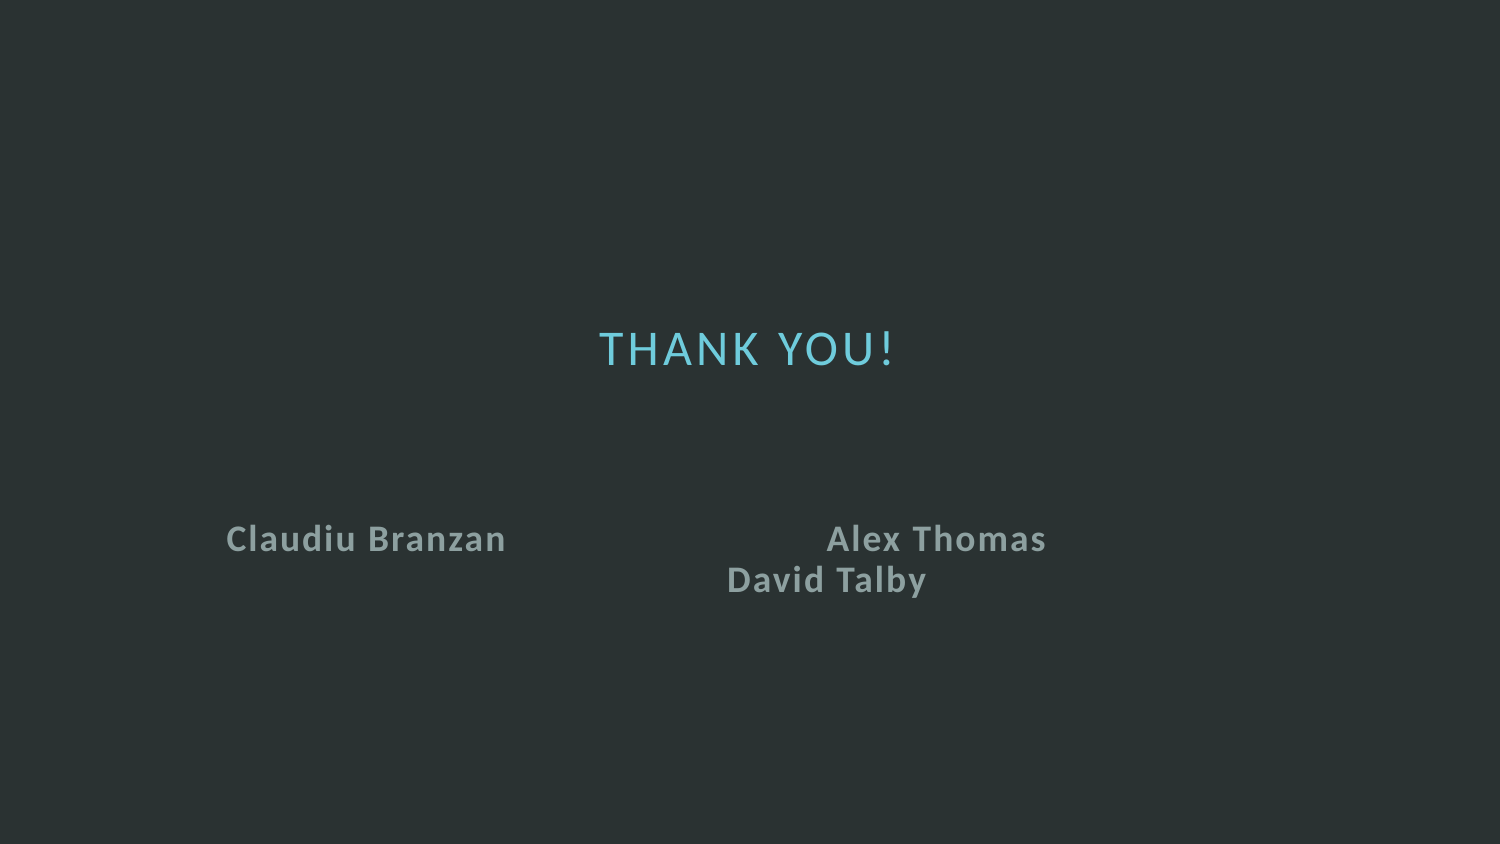

# THANK you!

Claudiu Branzan			Alex Thomas			David Talby